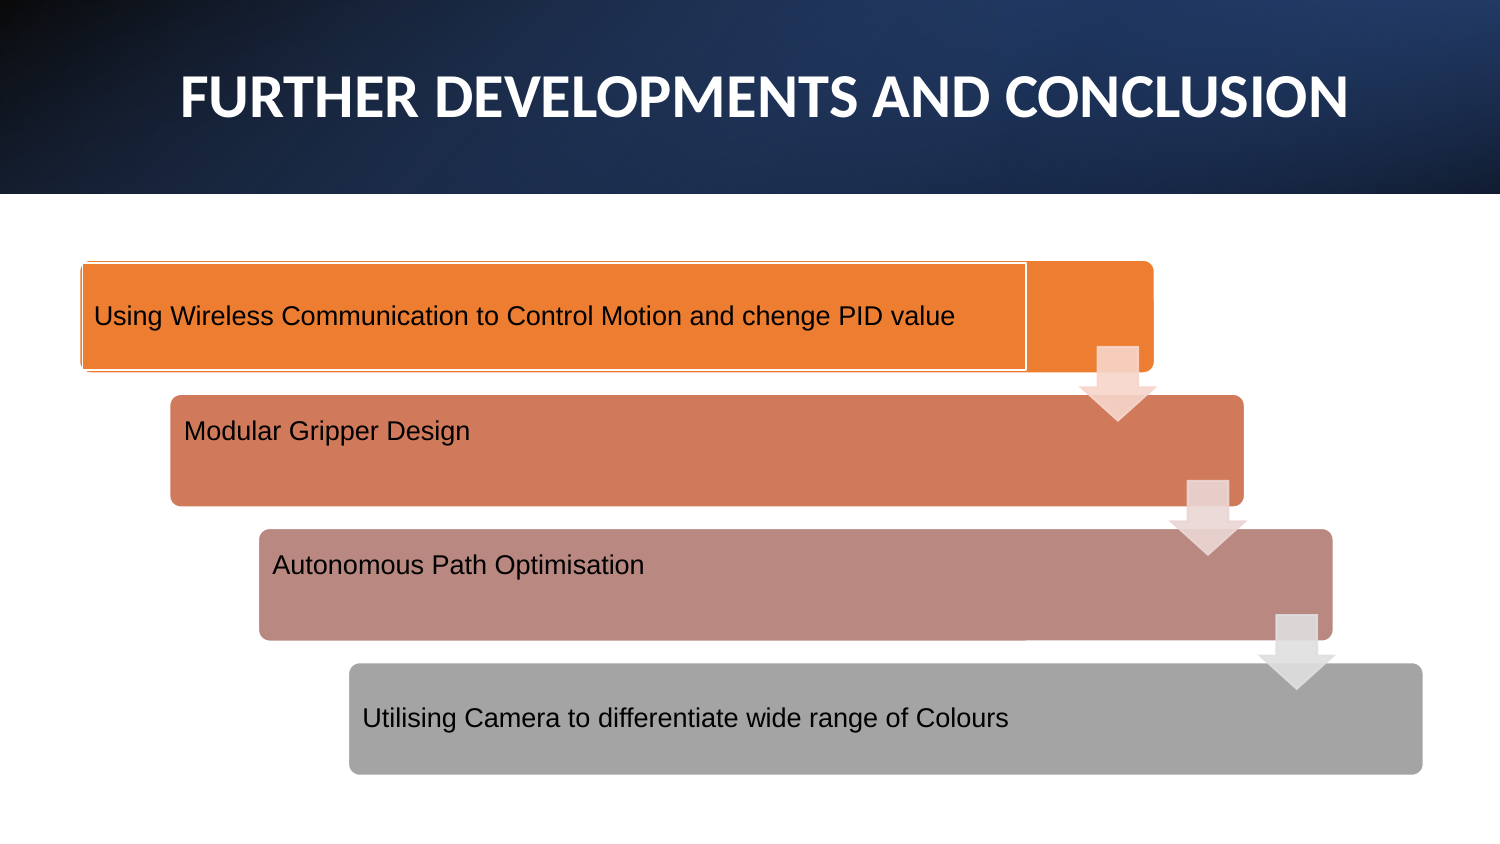

# FURTHER DEVELOPMENTS AND CONCLUSION

Using Wireless Communication to Control Motion and chenge PID value

Modular Gripper Design

Autonomous Path Optimisation

Utilising Camera to differentiate wide range of Colours